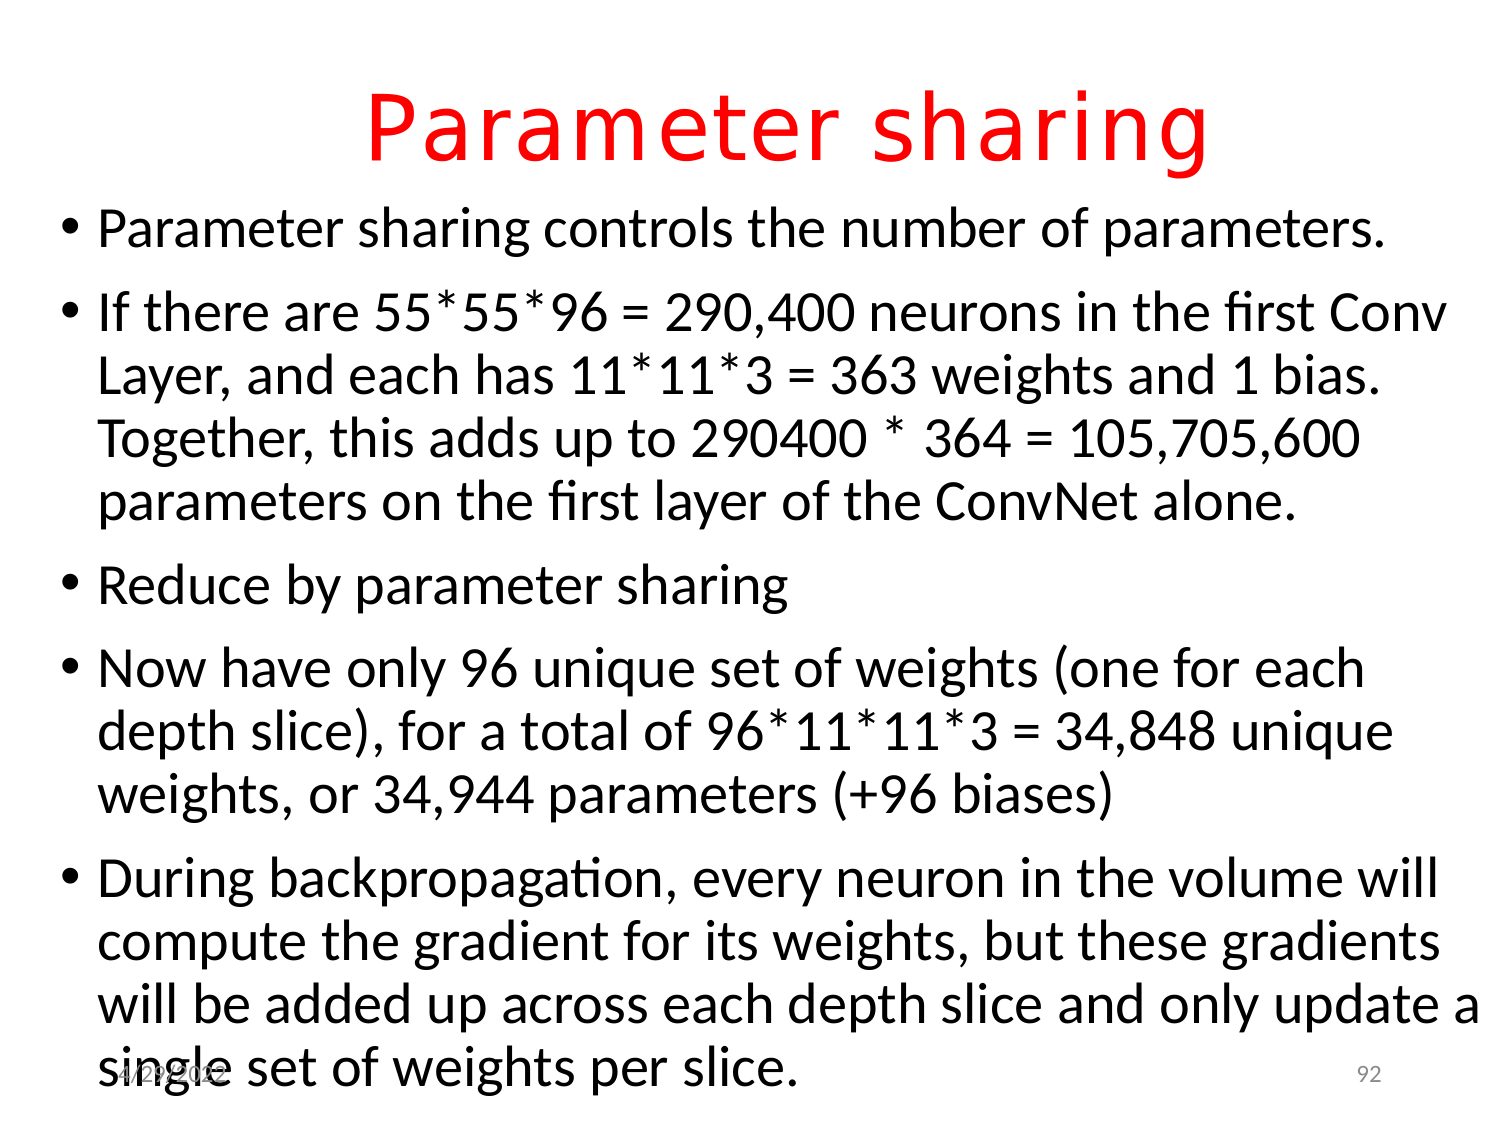

# Parameter sharing
Parameter sharing controls the number of parameters.
If there are 55*55*96 = 290,400 neurons in the first Conv Layer, and each has 11*11*3 = 363 weights and 1 bias. Together, this adds up to 290400 * 364 = 105,705,600 parameters on the first layer of the ConvNet alone.
Reduce by parameter sharing
Now have only 96 unique set of weights (one for each depth slice), for a total of 96*11*11*3 = 34,848 unique weights, or 34,944 parameters (+96 biases)
During backpropagation, every neuron in the volume will compute the gradient for its weights, but these gradients will be added up across each depth slice and only update a single set of weights per slice.
4/29/2022
92